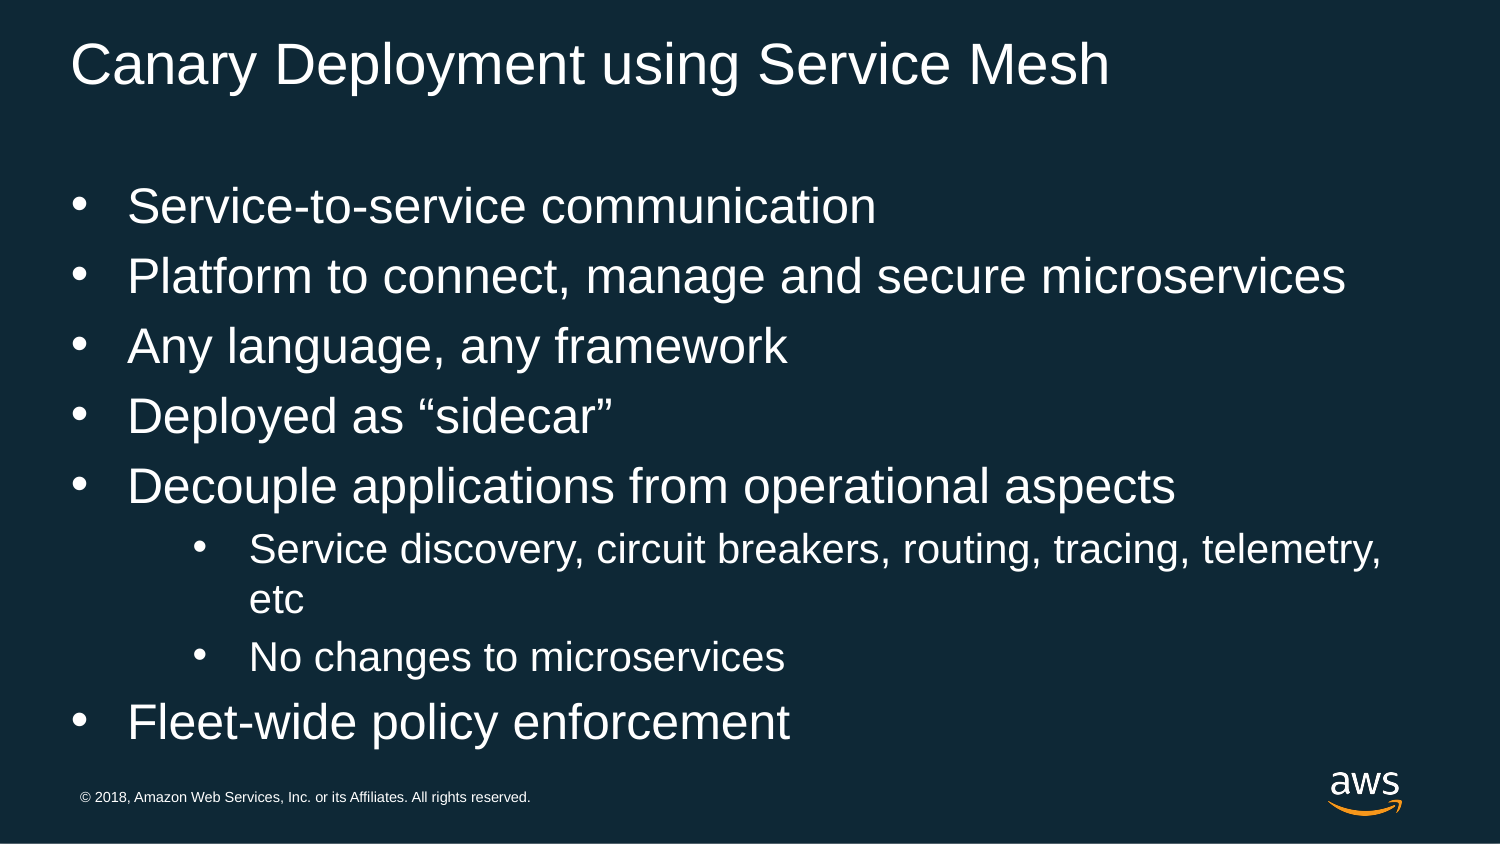

# Canary Deployment using Service Mesh
Service-to-service communication
Platform to connect, manage and secure microservices
Any language, any framework
Deployed as “sidecar”
Decouple applications from operational aspects
Service discovery, circuit breakers, routing, tracing, telemetry, etc
No changes to microservices
Fleet-wide policy enforcement